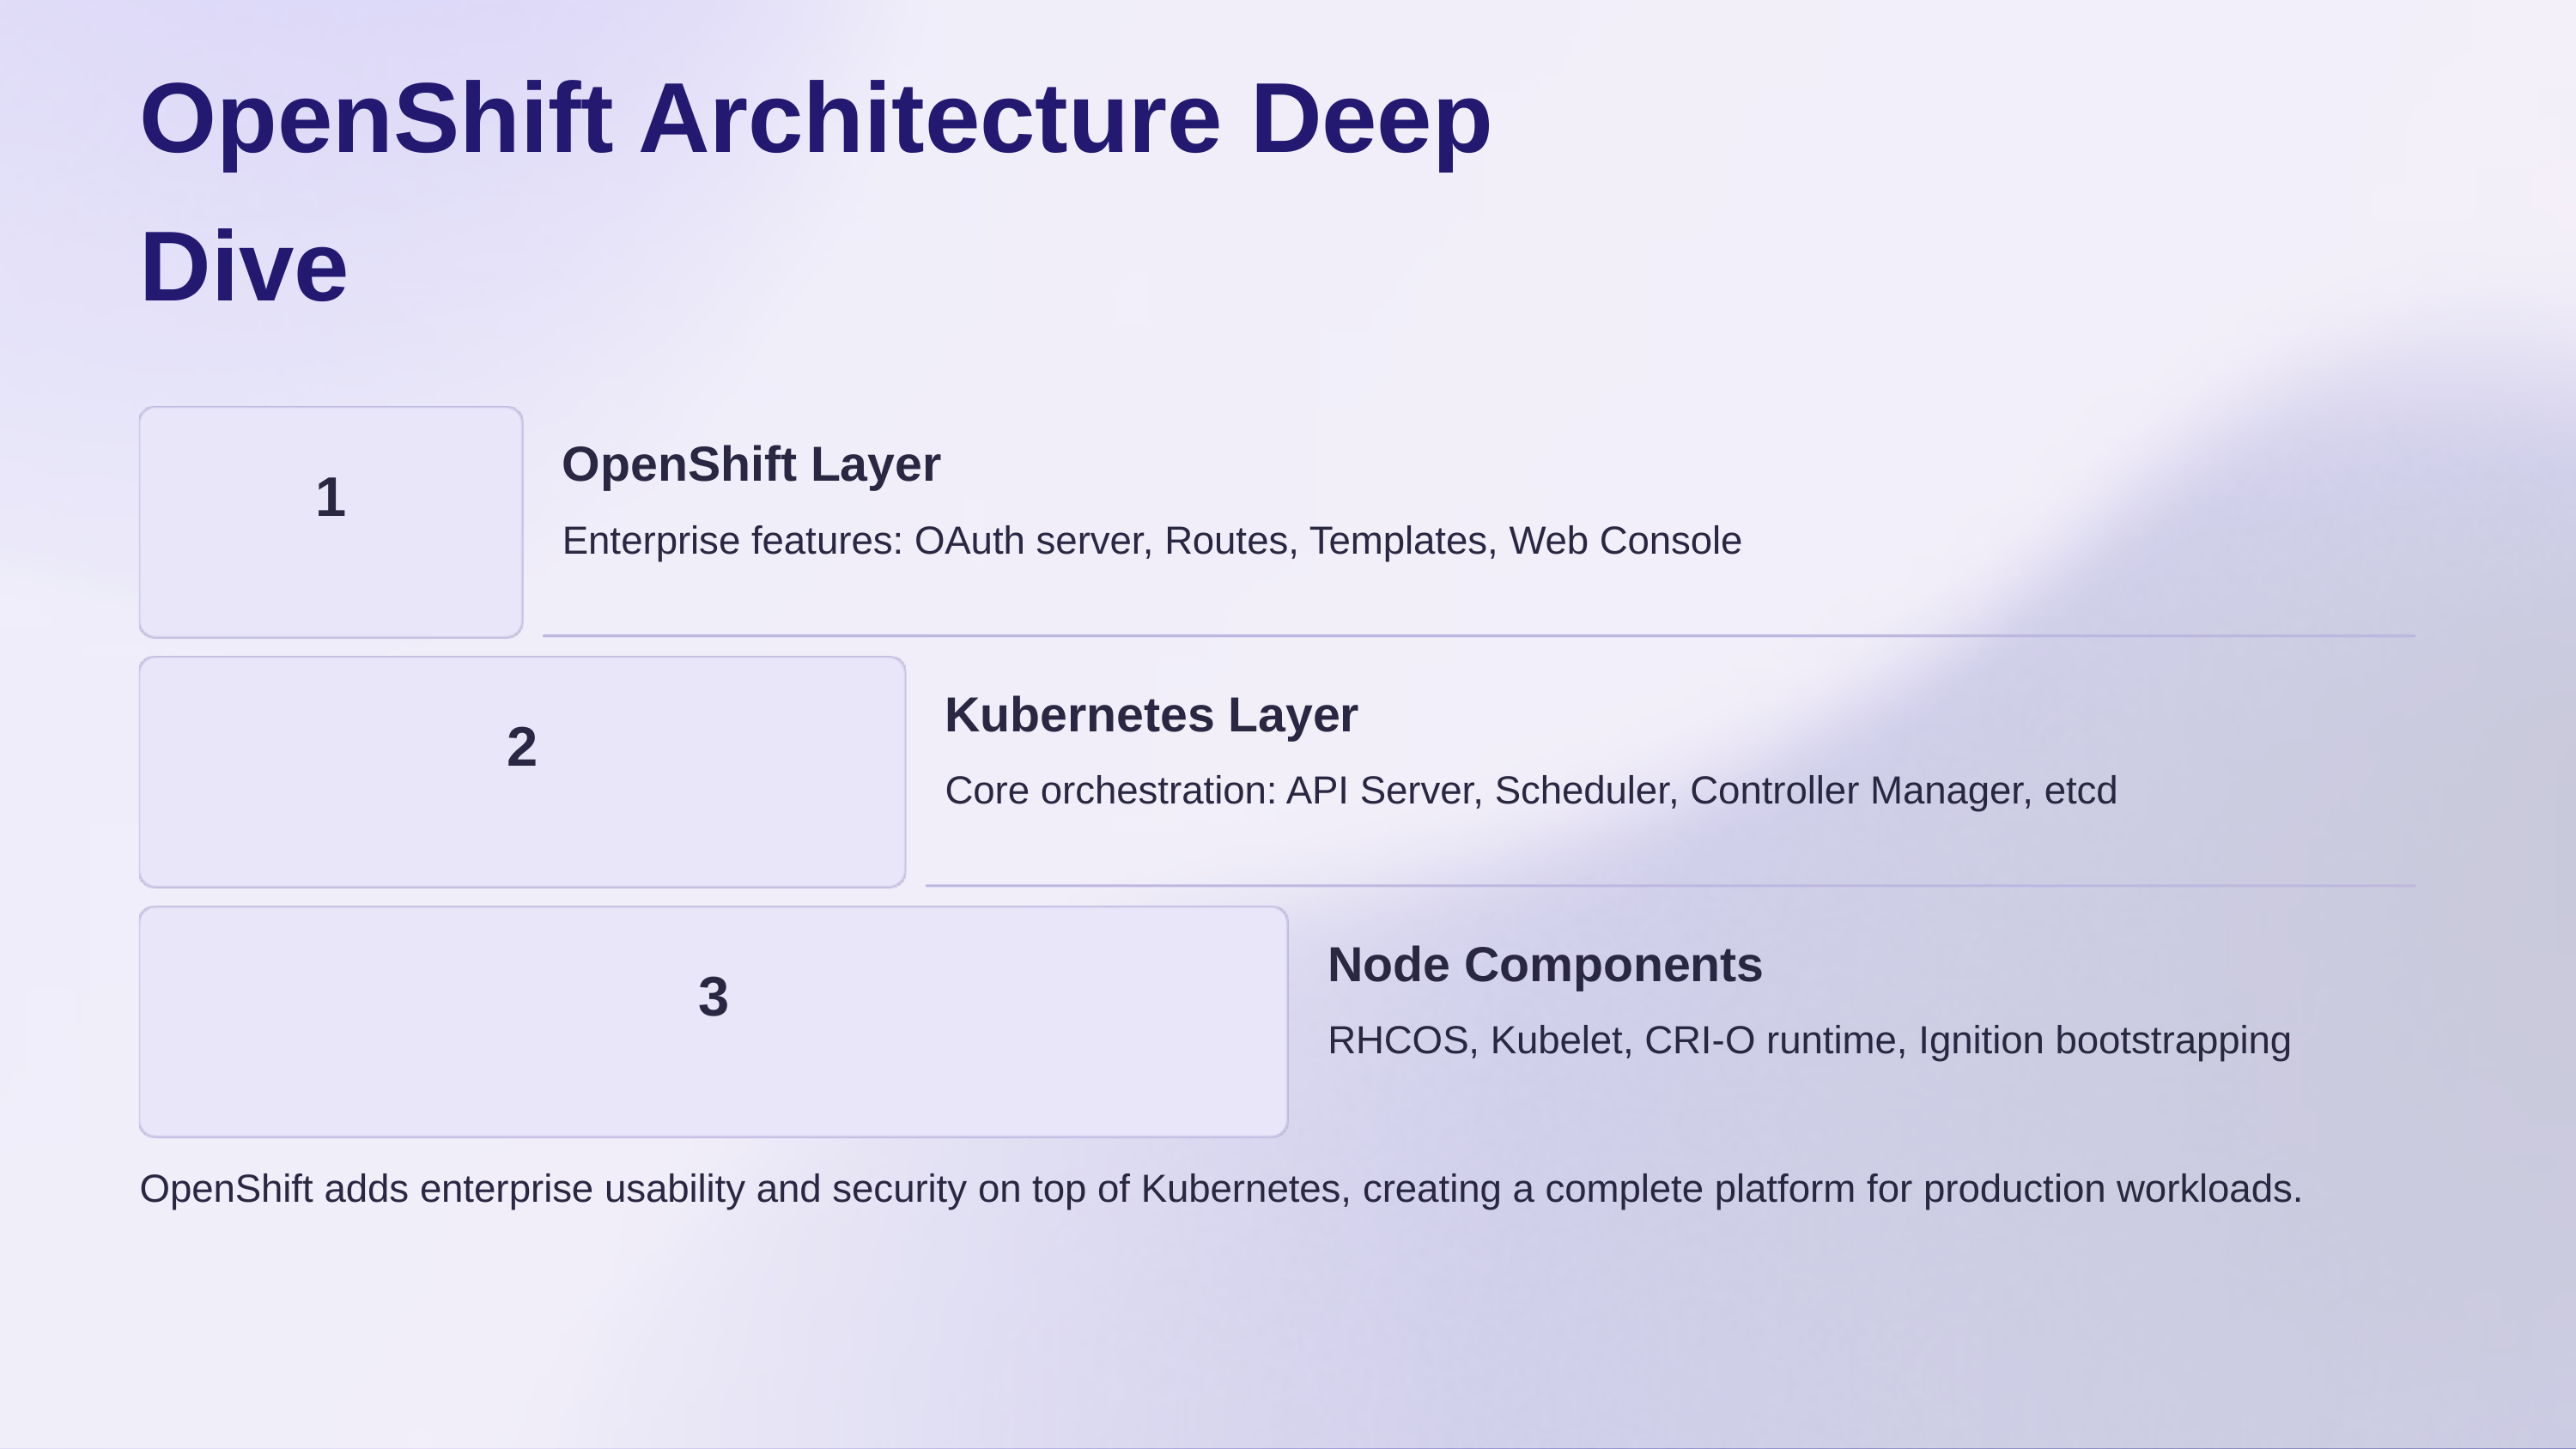

OpenShift Architecture Deep Dive

OpenShift Layer
1
Enterprise features: OAuth server, Routes, Templates, Web Console

Kubernetes Layer
2
Core orchestration: API Server, Scheduler, Controller Manager, etcd

Node Components
3
RHCOS, Kubelet, CRI-O runtime, Ignition bootstrapping
OpenShift adds enterprise usability and security on top of Kubernetes, creating a complete platform for production workloads.